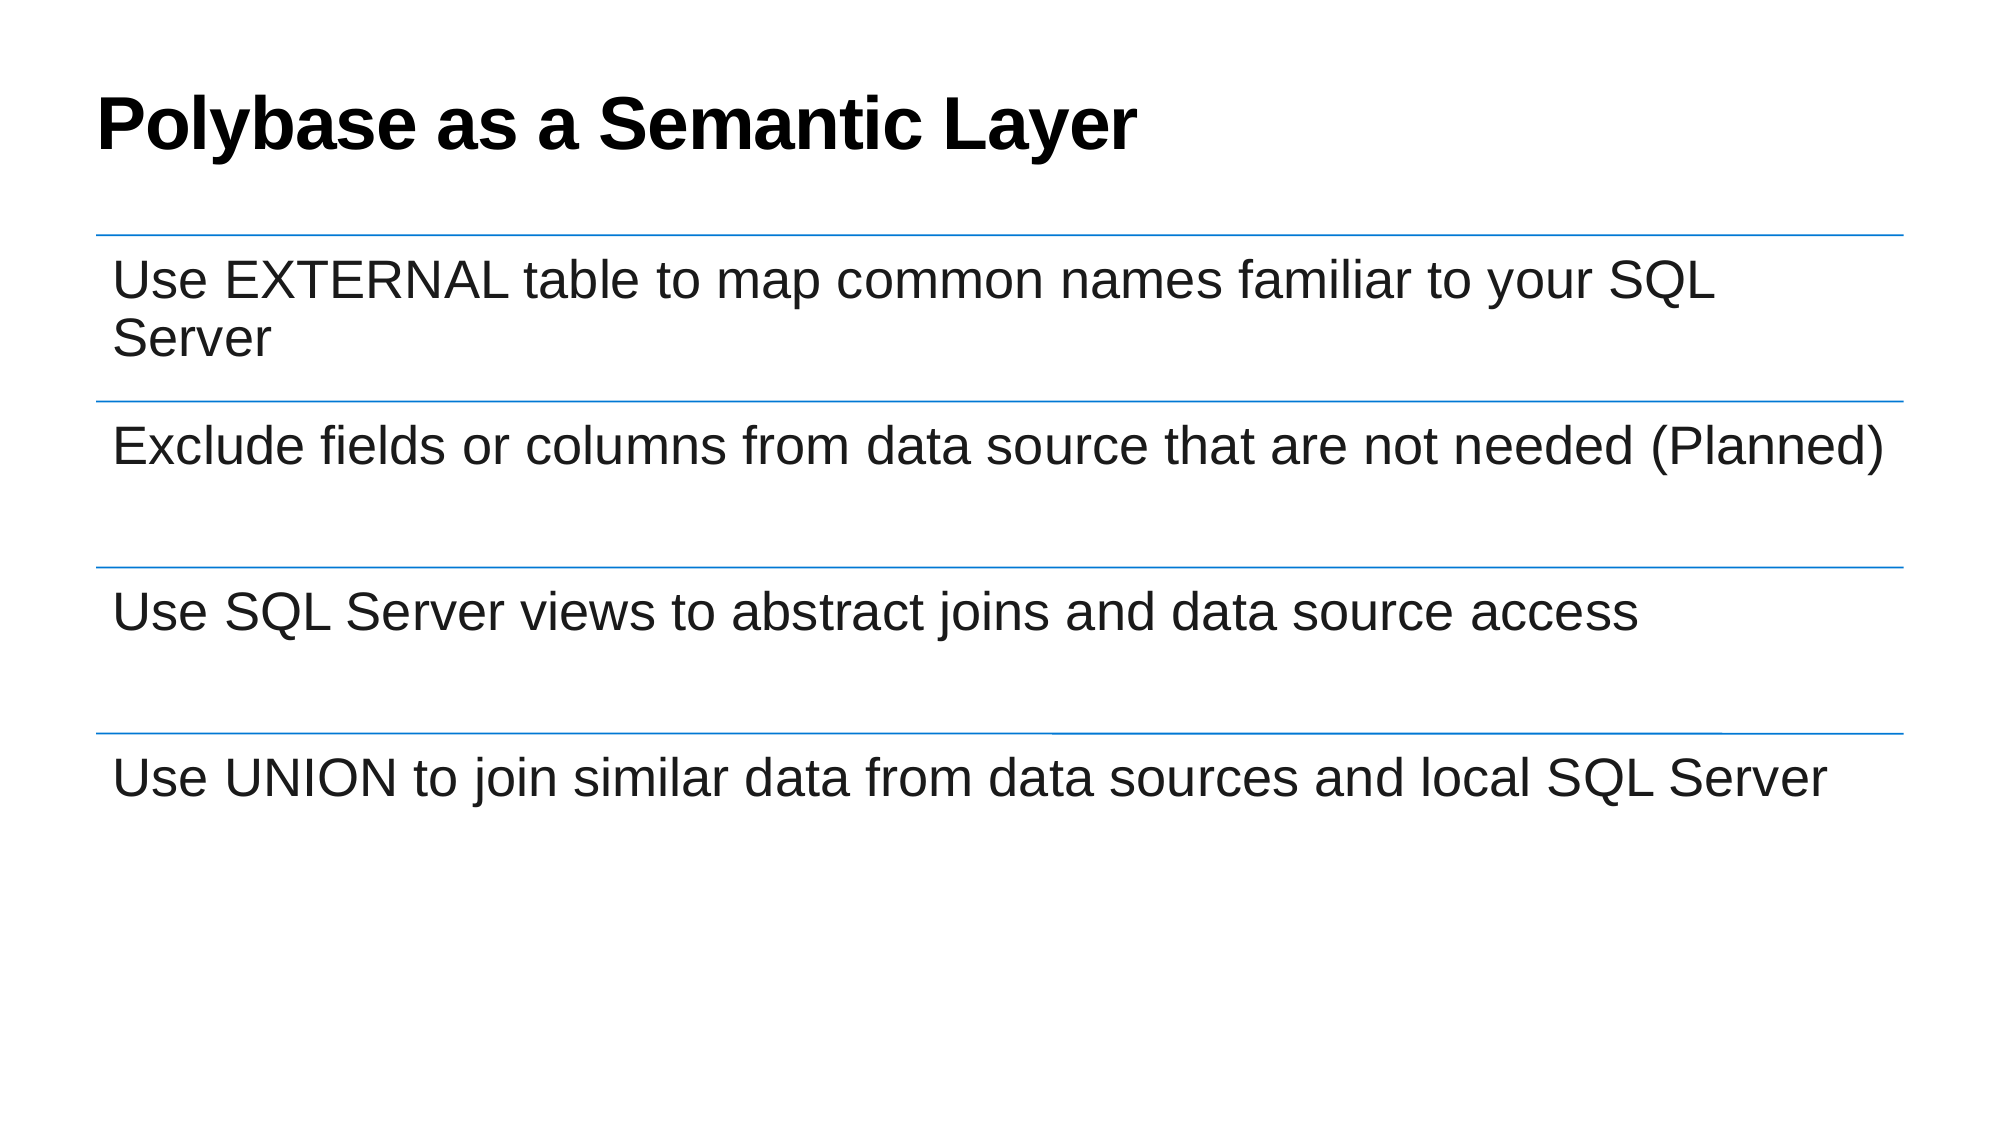

# Polybase as a Semantic Layer
Use EXTERNAL table to map common names familiar to your SQL Server
Exclude fields or columns from data source that are not needed (Planned)
Use SQL Server views to abstract joins and data source access
Use UNION to join similar data from data sources and local SQL Server